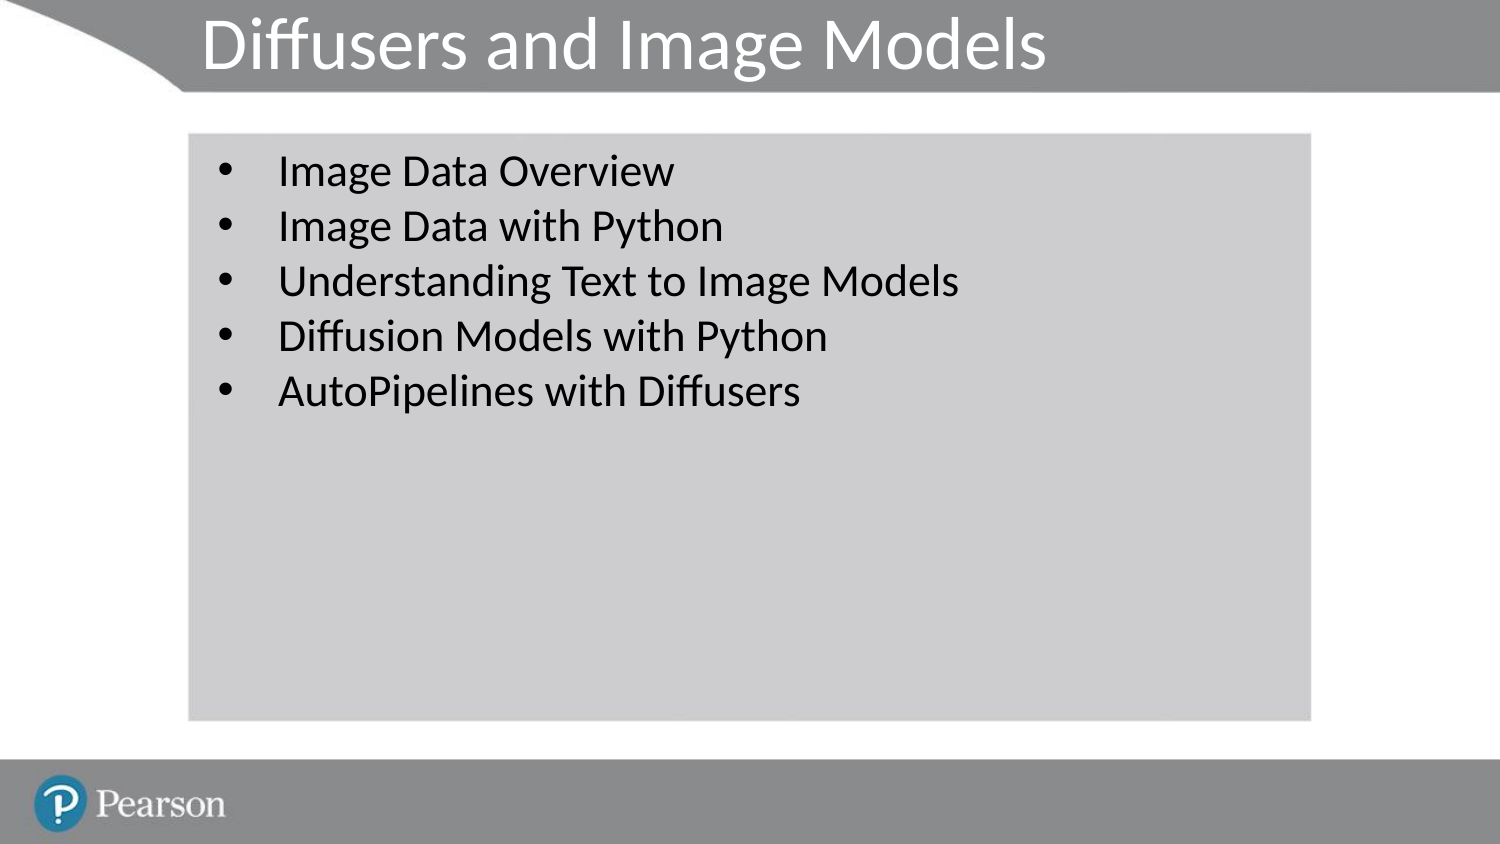

# Diffusers and Image Models
Image Data Overview
Image Data with Python
Understanding Text to Image Models
Diffusion Models with Python
AutoPipelines with Diffusers